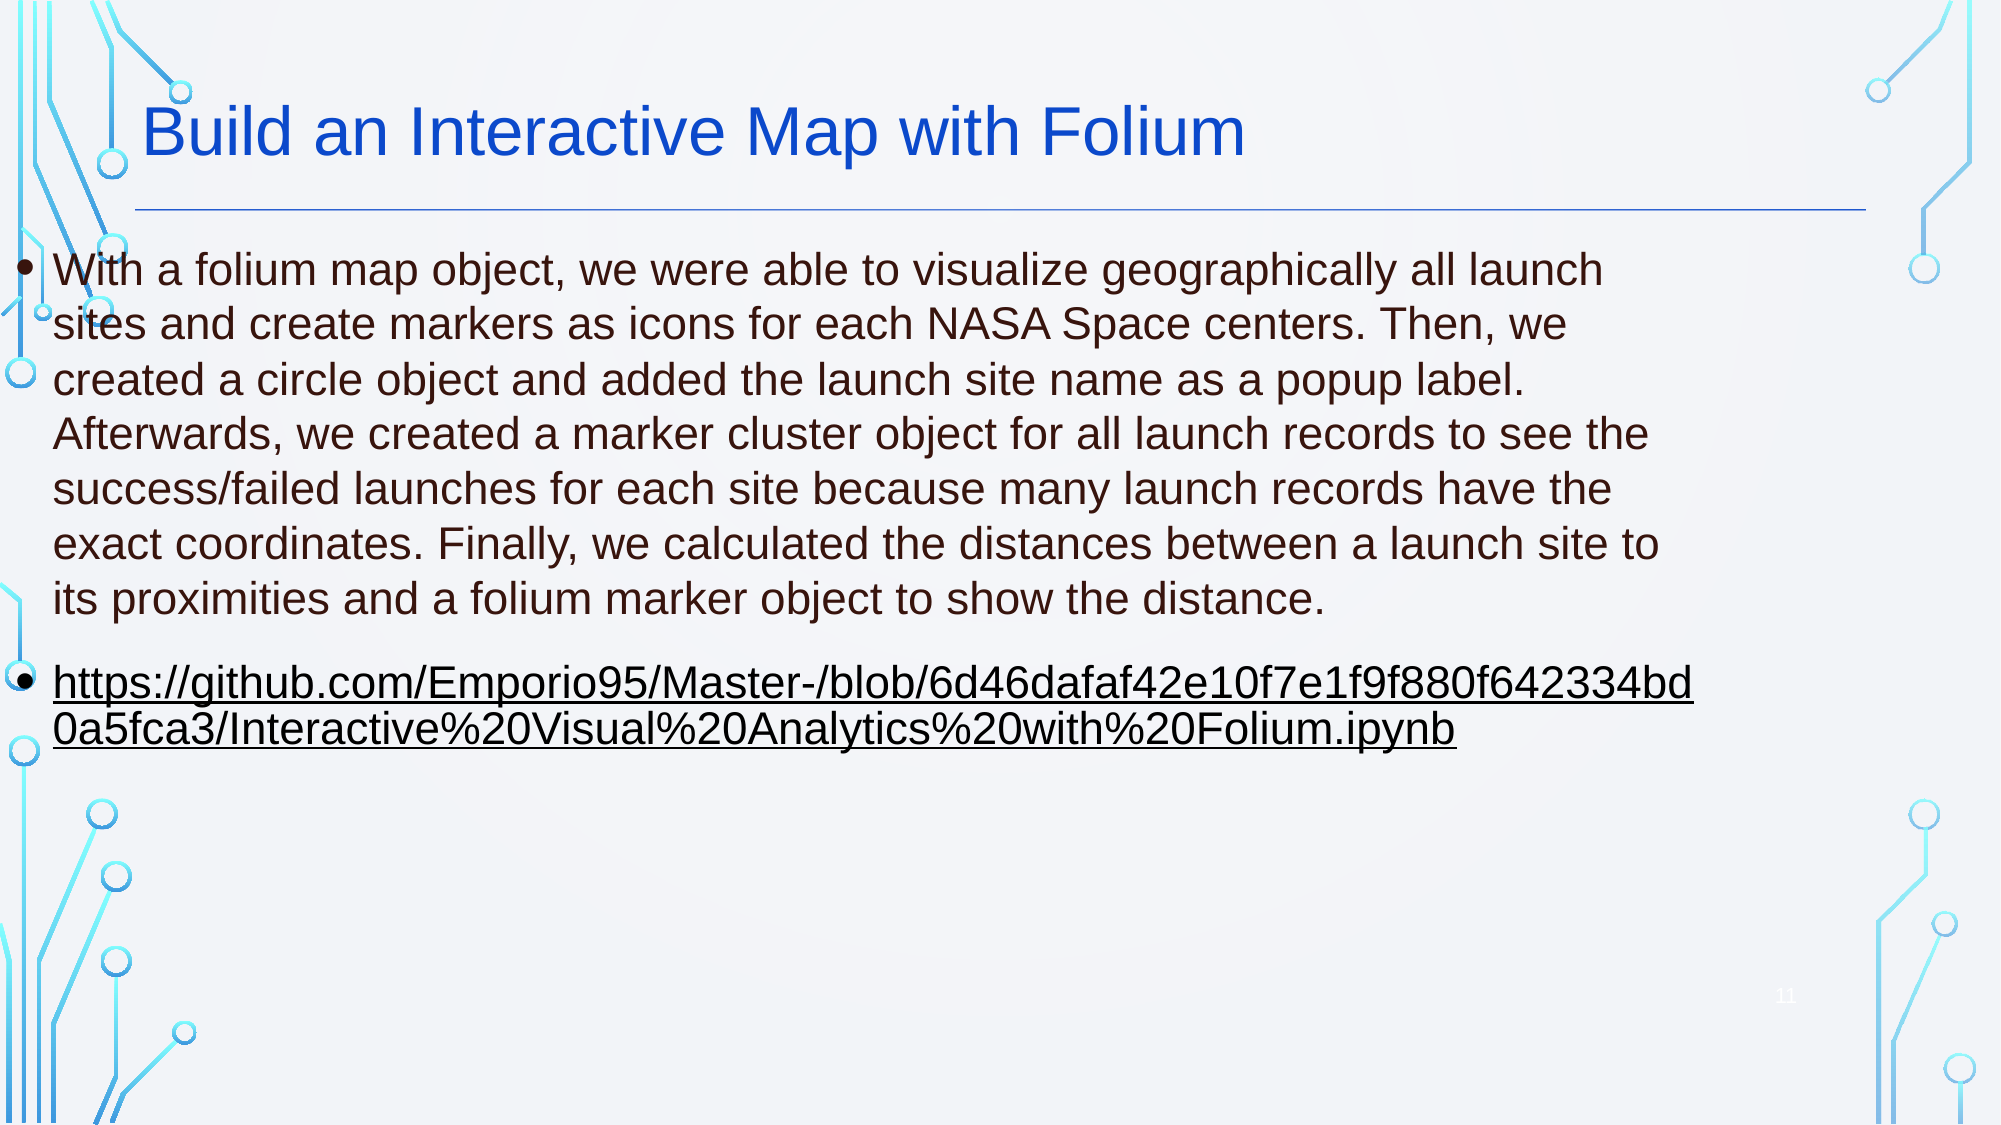

Build an Interactive Map with Folium
With a folium map object, we were able to visualize geographically all launch sites and create markers as icons for each NASA Space centers. Then, we created a circle object and added the launch site name as a popup label. Afterwards, we created a marker cluster object for all launch records to see the success/failed launches for each site because many launch records have the exact coordinates. Finally, we calculated the distances between a launch site to its proximities and a folium marker object to show the distance.
https://github.com/Emporio95/Master-/blob/6d46dafaf42e10f7e1f9f880f642334bd0a5fca3/Interactive%20Visual%20Analytics%20with%20Folium.ipynb

11